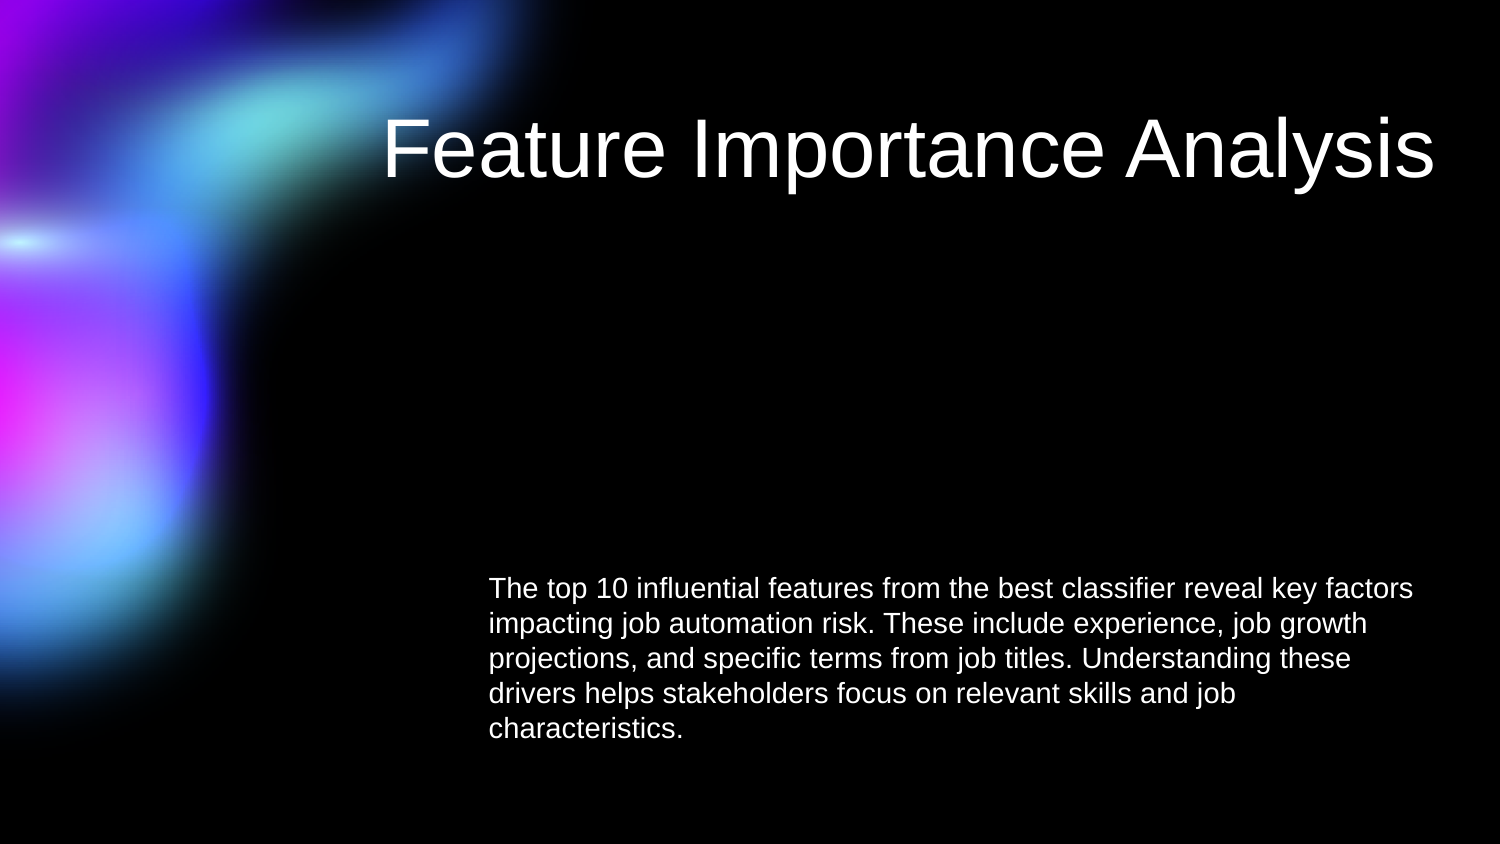

# Feature Importance Analysis
The top 10 influential features from the best classifier reveal key factors impacting job automation risk. These include experience, job growth projections, and specific terms from job titles. Understanding these drivers helps stakeholders focus on relevant skills and job characteristics.